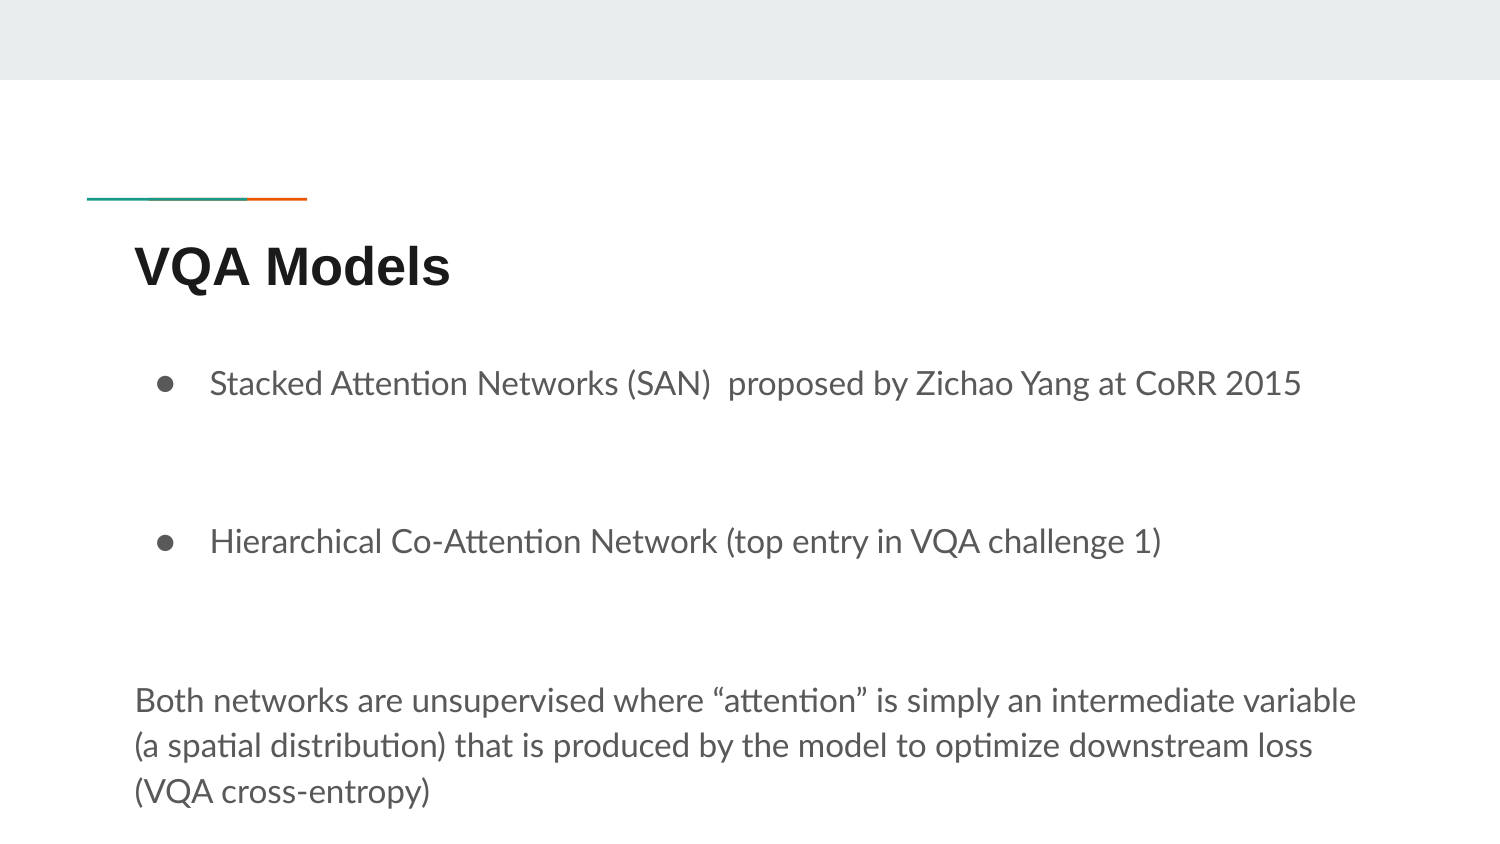

# VQA Models

Stacked Attention Networks (SAN)  proposed by Zichao Yang at CoRR 2015

Hierarchical Co-Attention Network (top entry in VQA challenge 1)

Both networks are unsupervised where “attention” is simply an intermediate variable (a spatial distribution) that is produced by the model to optimize downstream loss (VQA cross-entropy)